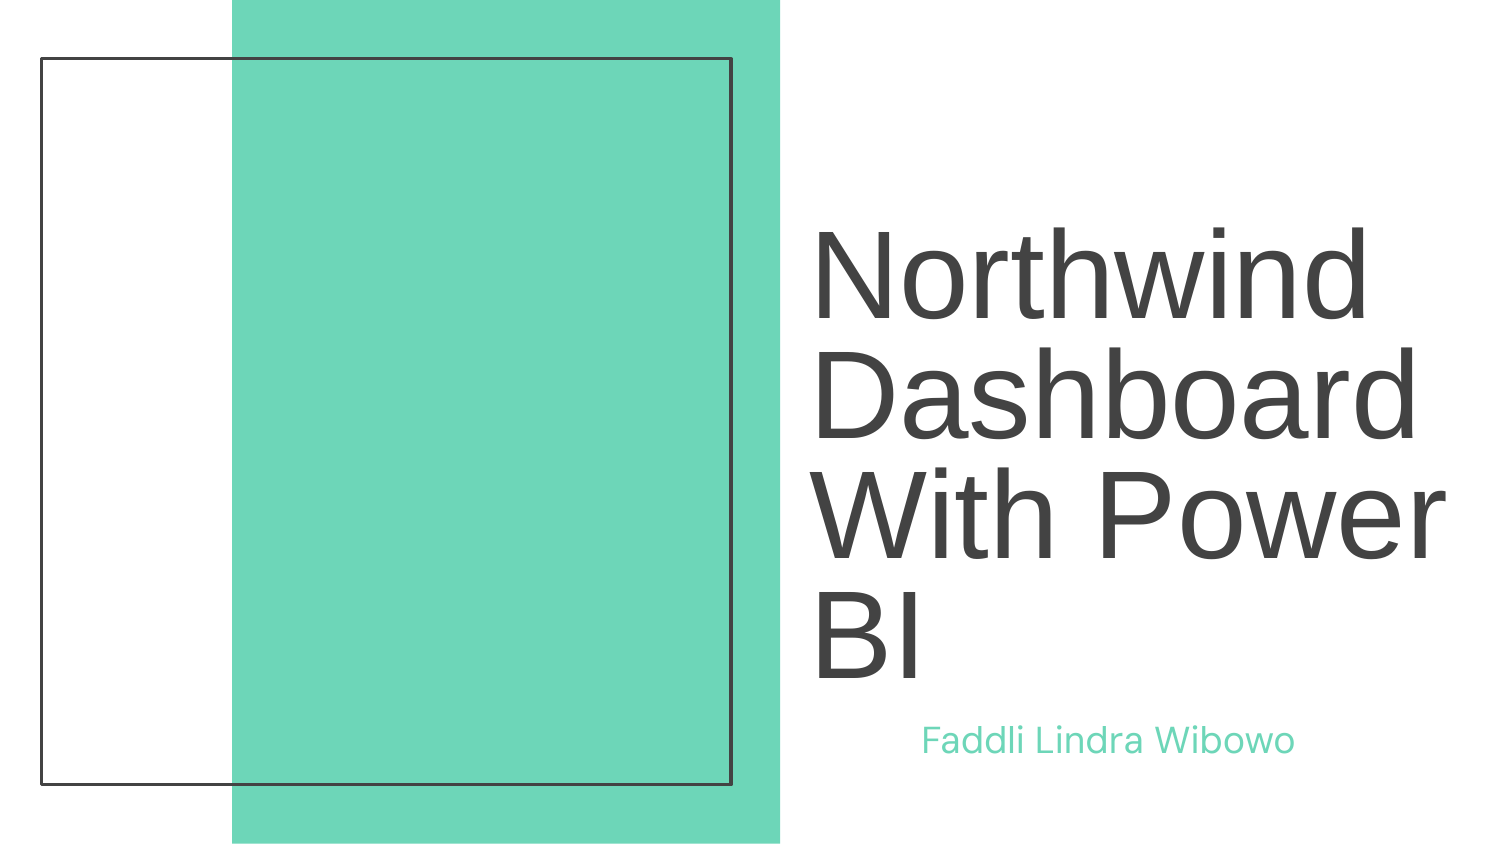

# Northwind Dashboard With Power BI
Faddli Lindra Wibowo